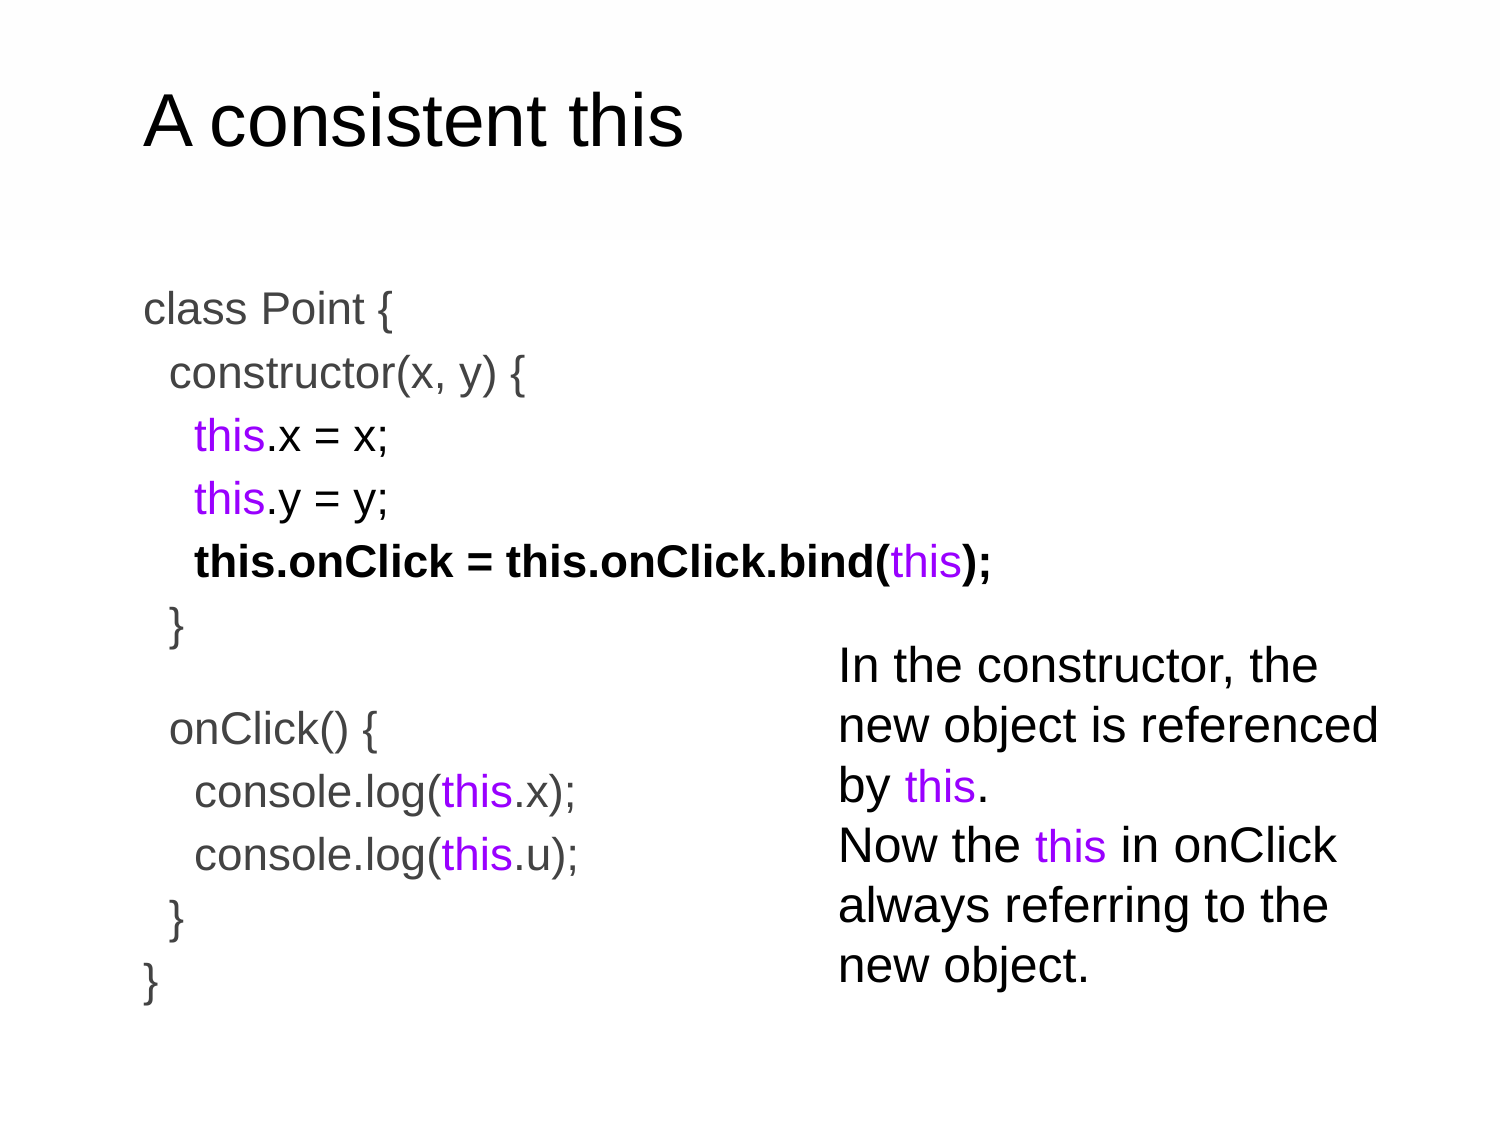

A consistent this
class Point {
  constructor(x, y) {
    this.x = x;
    this.y = y;
    this.onClick = this.onClick.bind(this);
  }

  onClick() {
    console.log(this.x);
    console.log(this.u);
  }
}

In the constructor, the new object is referenced by this.
Now the this in onClick always referring to the new object.